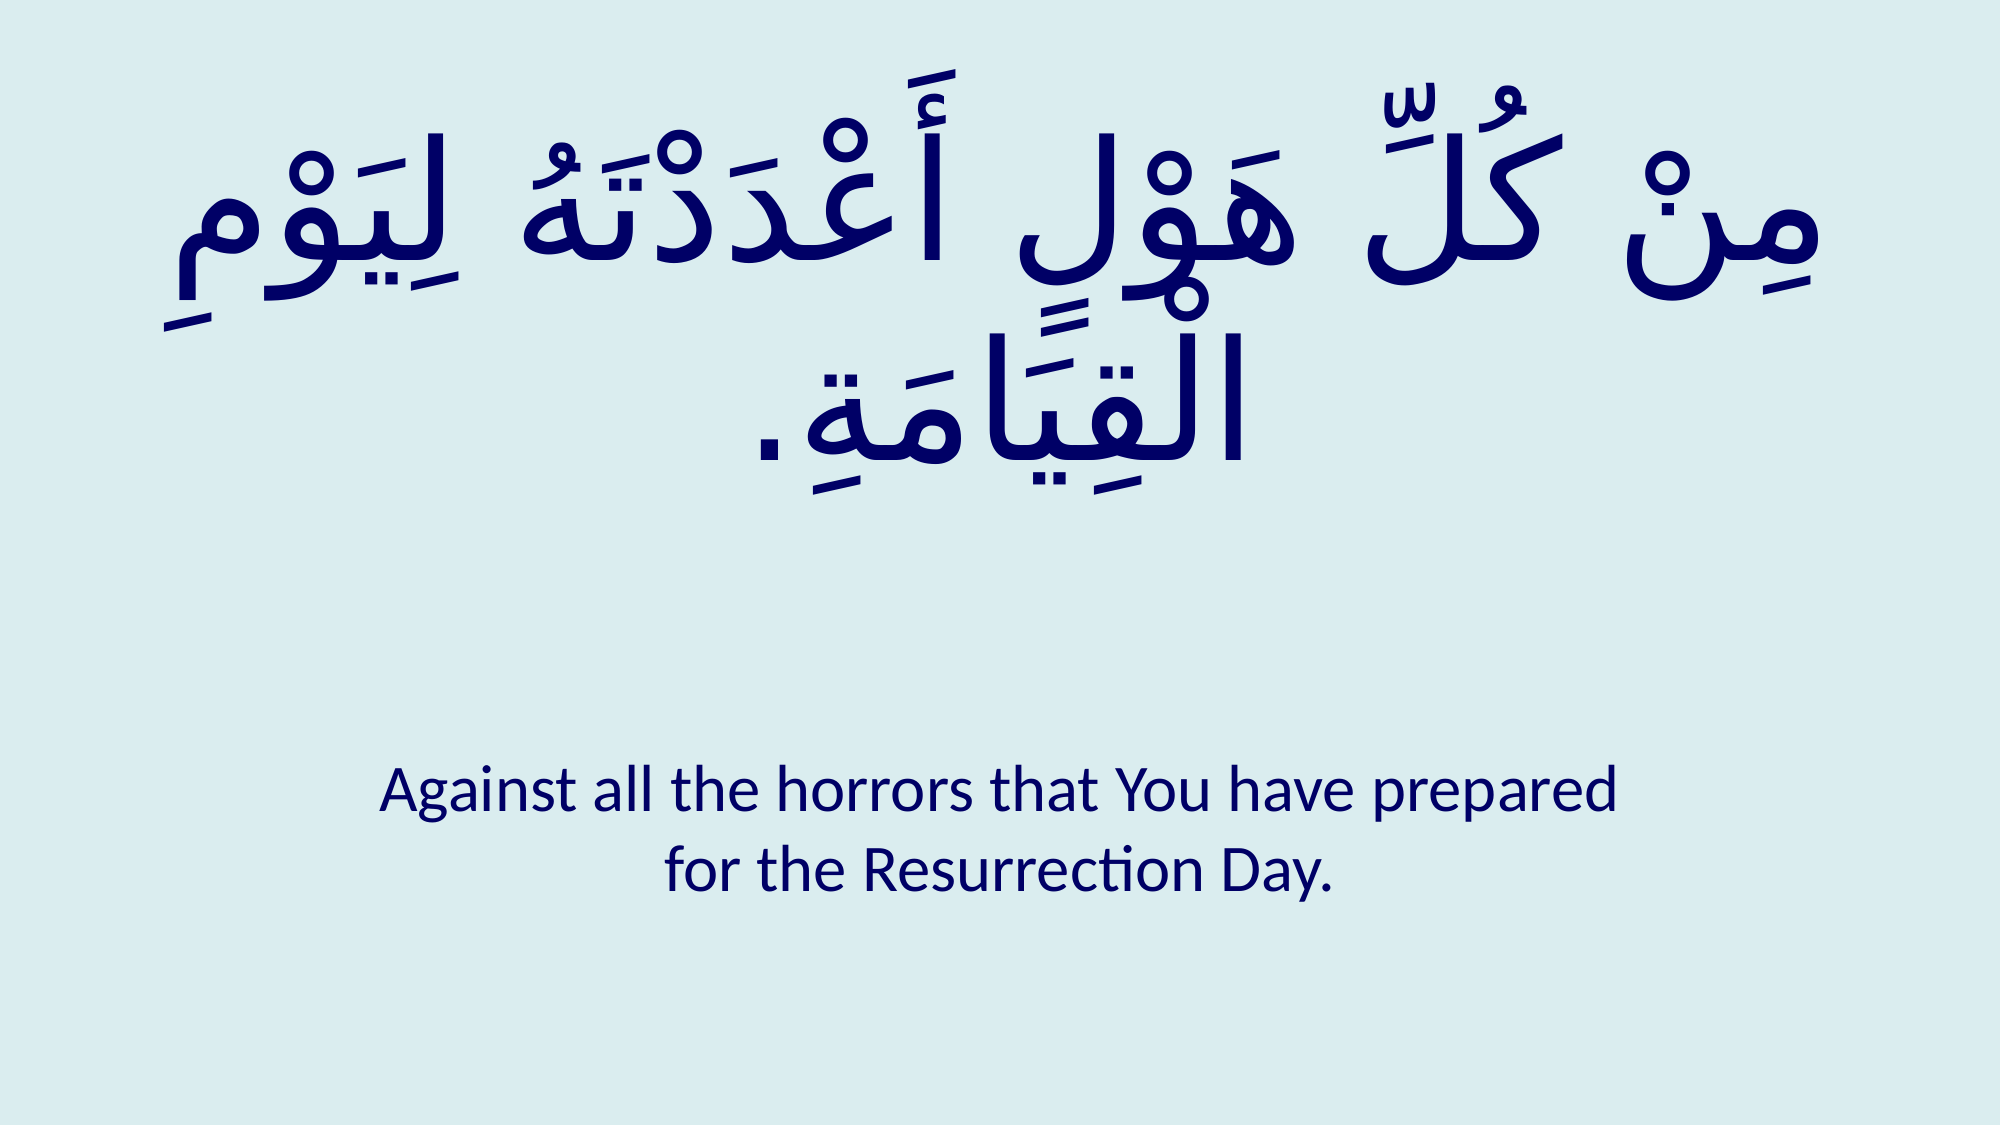

# مِنْ كُلِّ هَوْلٍ أَعْدَدْتَهُ لِيَوْمِ الْقِيَامَةِ.
Against all the horrors that You have prepared for the Resurrection Day.